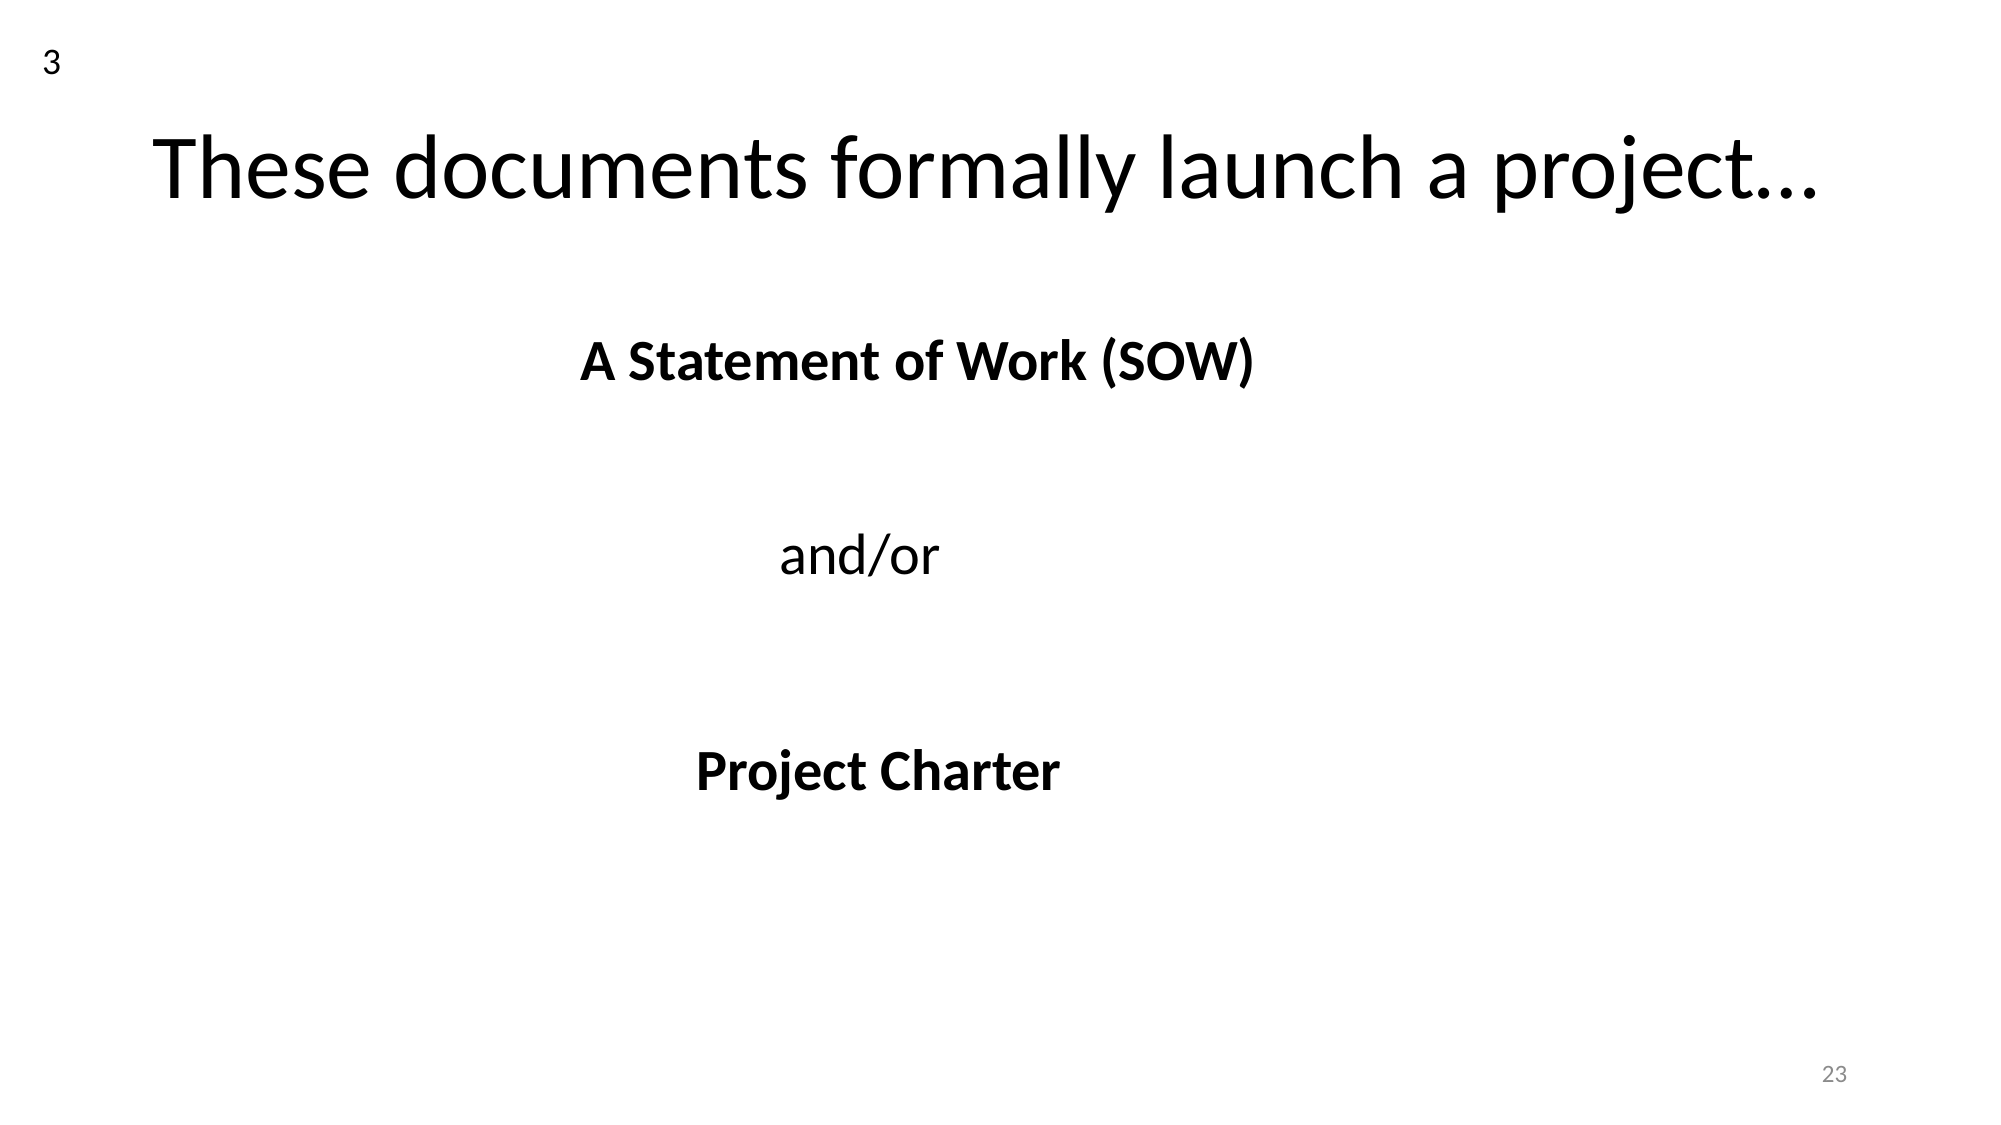

3
# These documents formally launch a project…
    A Statement of Work (SOW)

                   and/or

         Project Charter

23